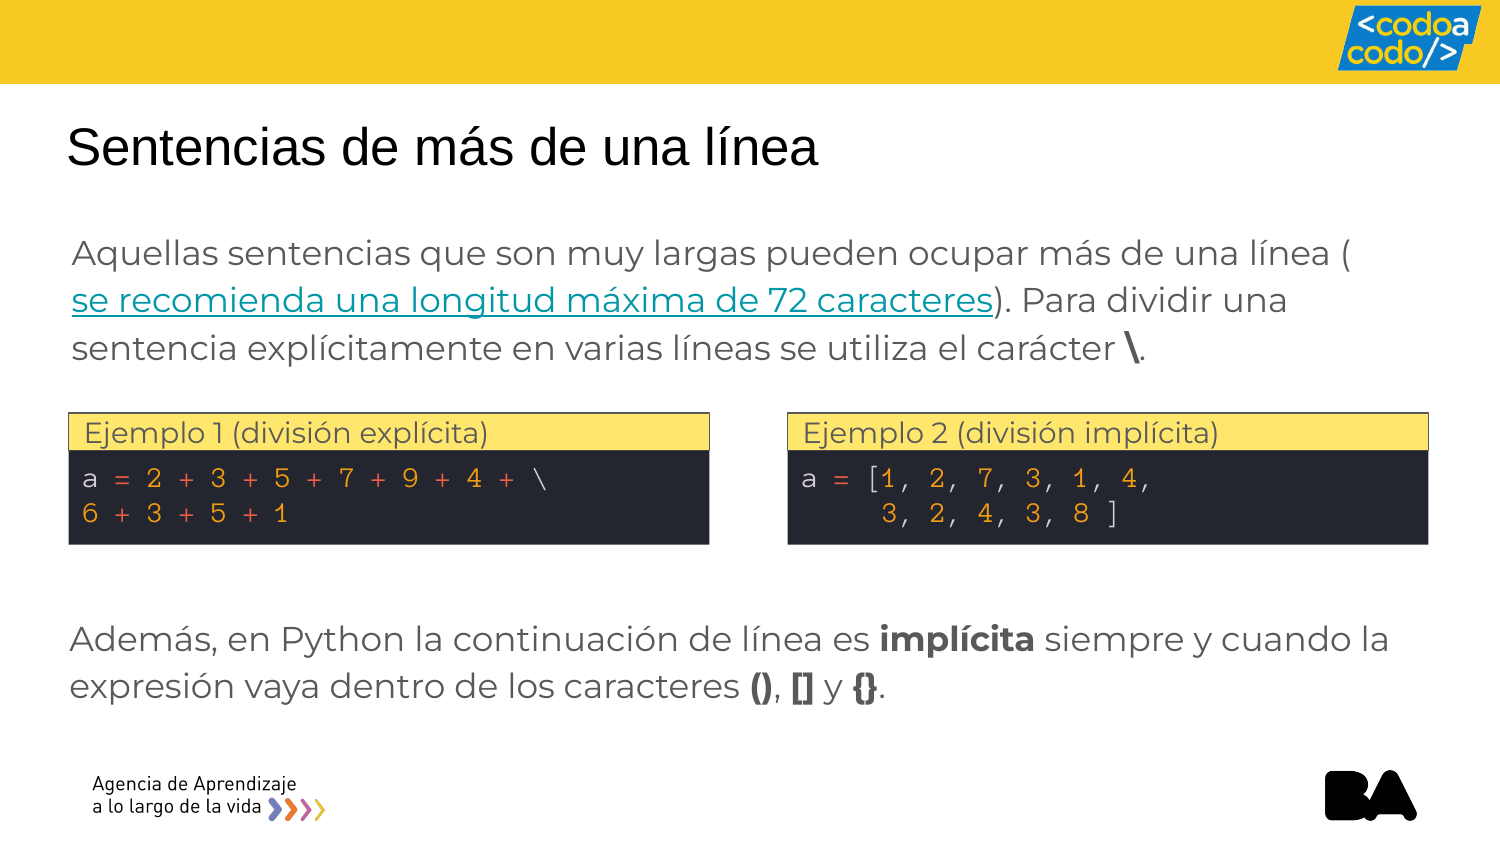

# Sentencias de más de una línea
Aquellas sentencias que son muy largas pueden ocupar más de una línea (se recomienda una longitud máxima de 72 caracteres). Para dividir una sentencia explícitamente en varias líneas se utiliza el carácter \.

Ejemplo 1 (división explícita)
Ejemplo 2 (división implícita)
a = 2 + 3 + 5 + 7 + 9 + 4 + \
6 + 3 + 5 + 1

a = [1, 2, 7, 3, 1, 4,
     3, 2, 4, 3, 8 ]
Además, en Python la continuación de línea es implícita siempre y cuando la expresión vaya dentro de los caracteres (), [] y {}.